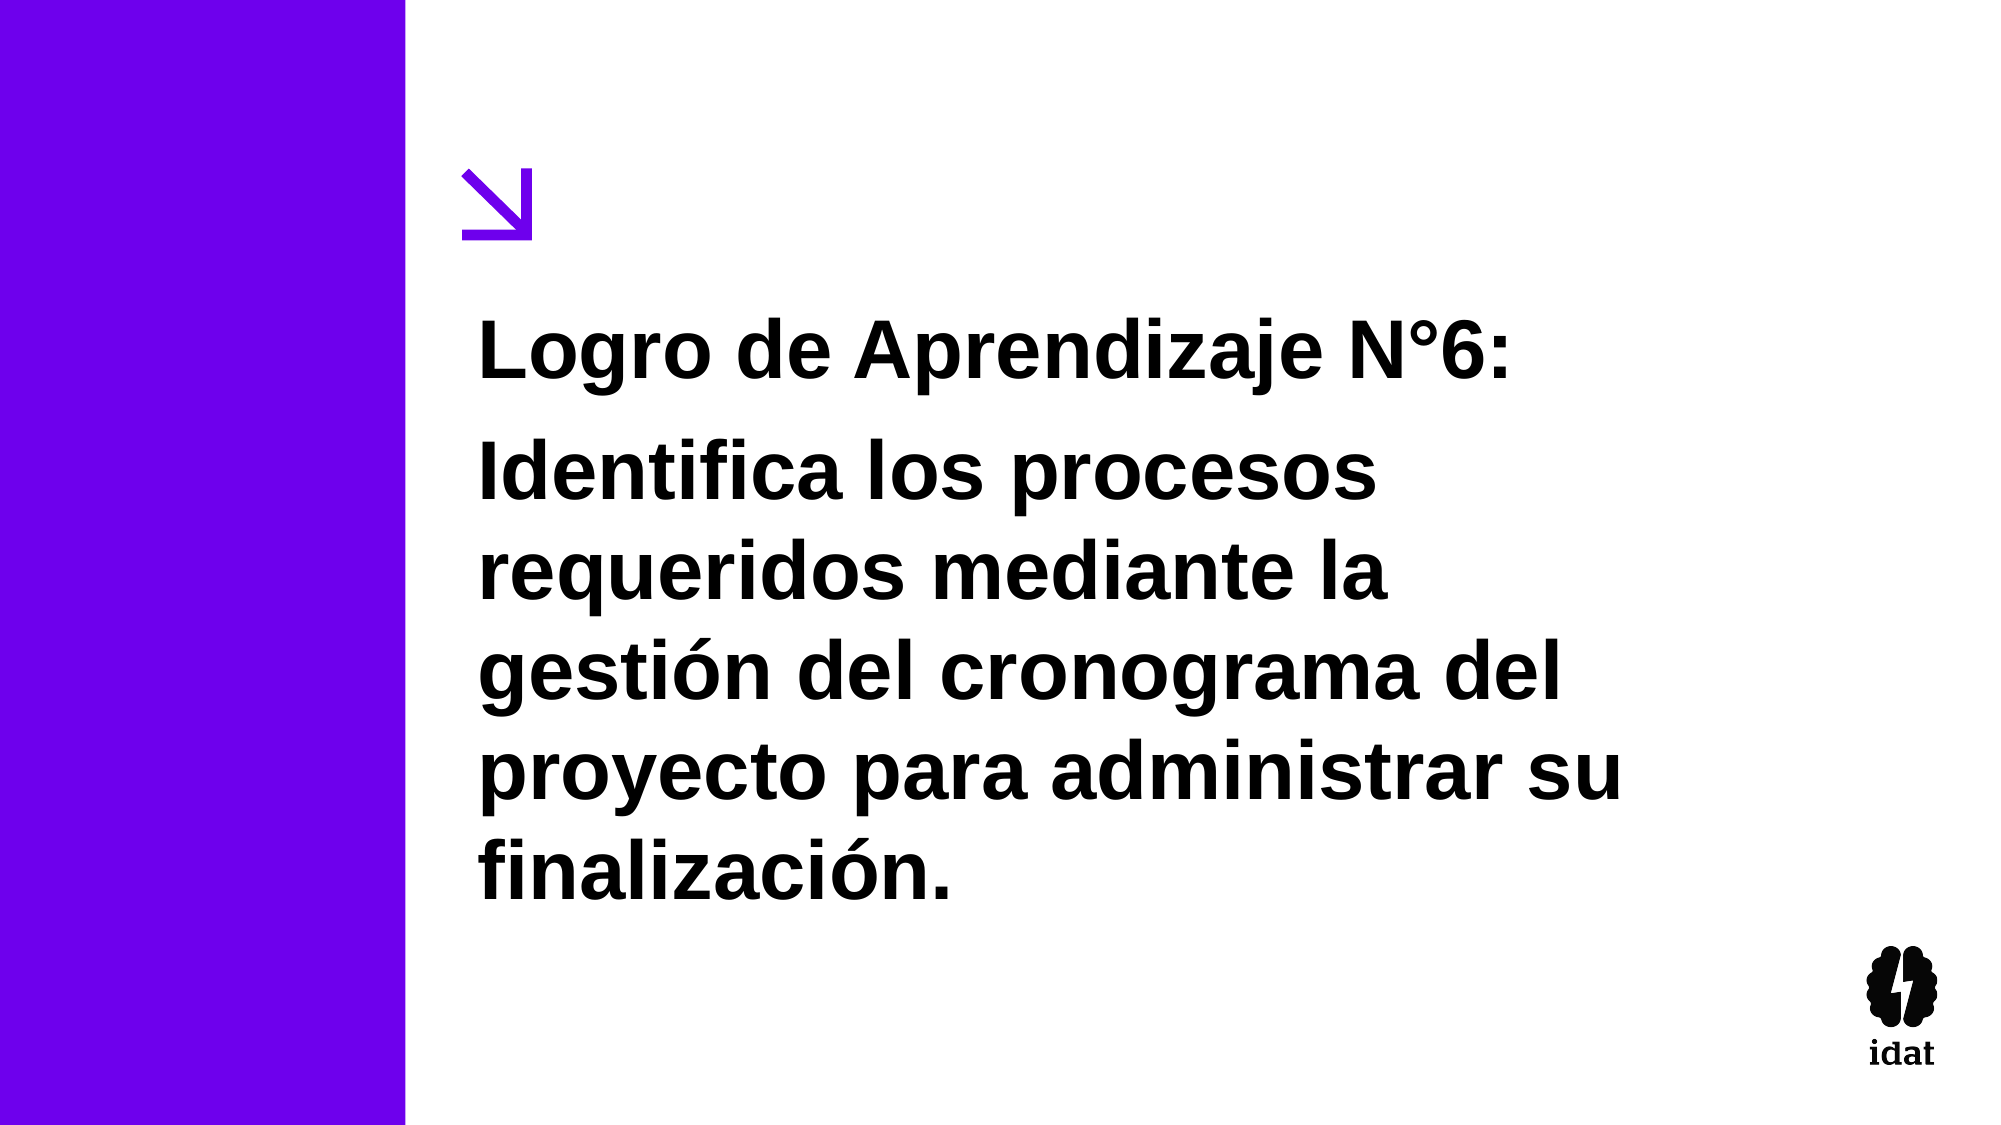

Logro de Aprendizaje N°6:
Identifica los procesos requeridos mediante la gestión del cronograma del proyecto para administrar su finalización.